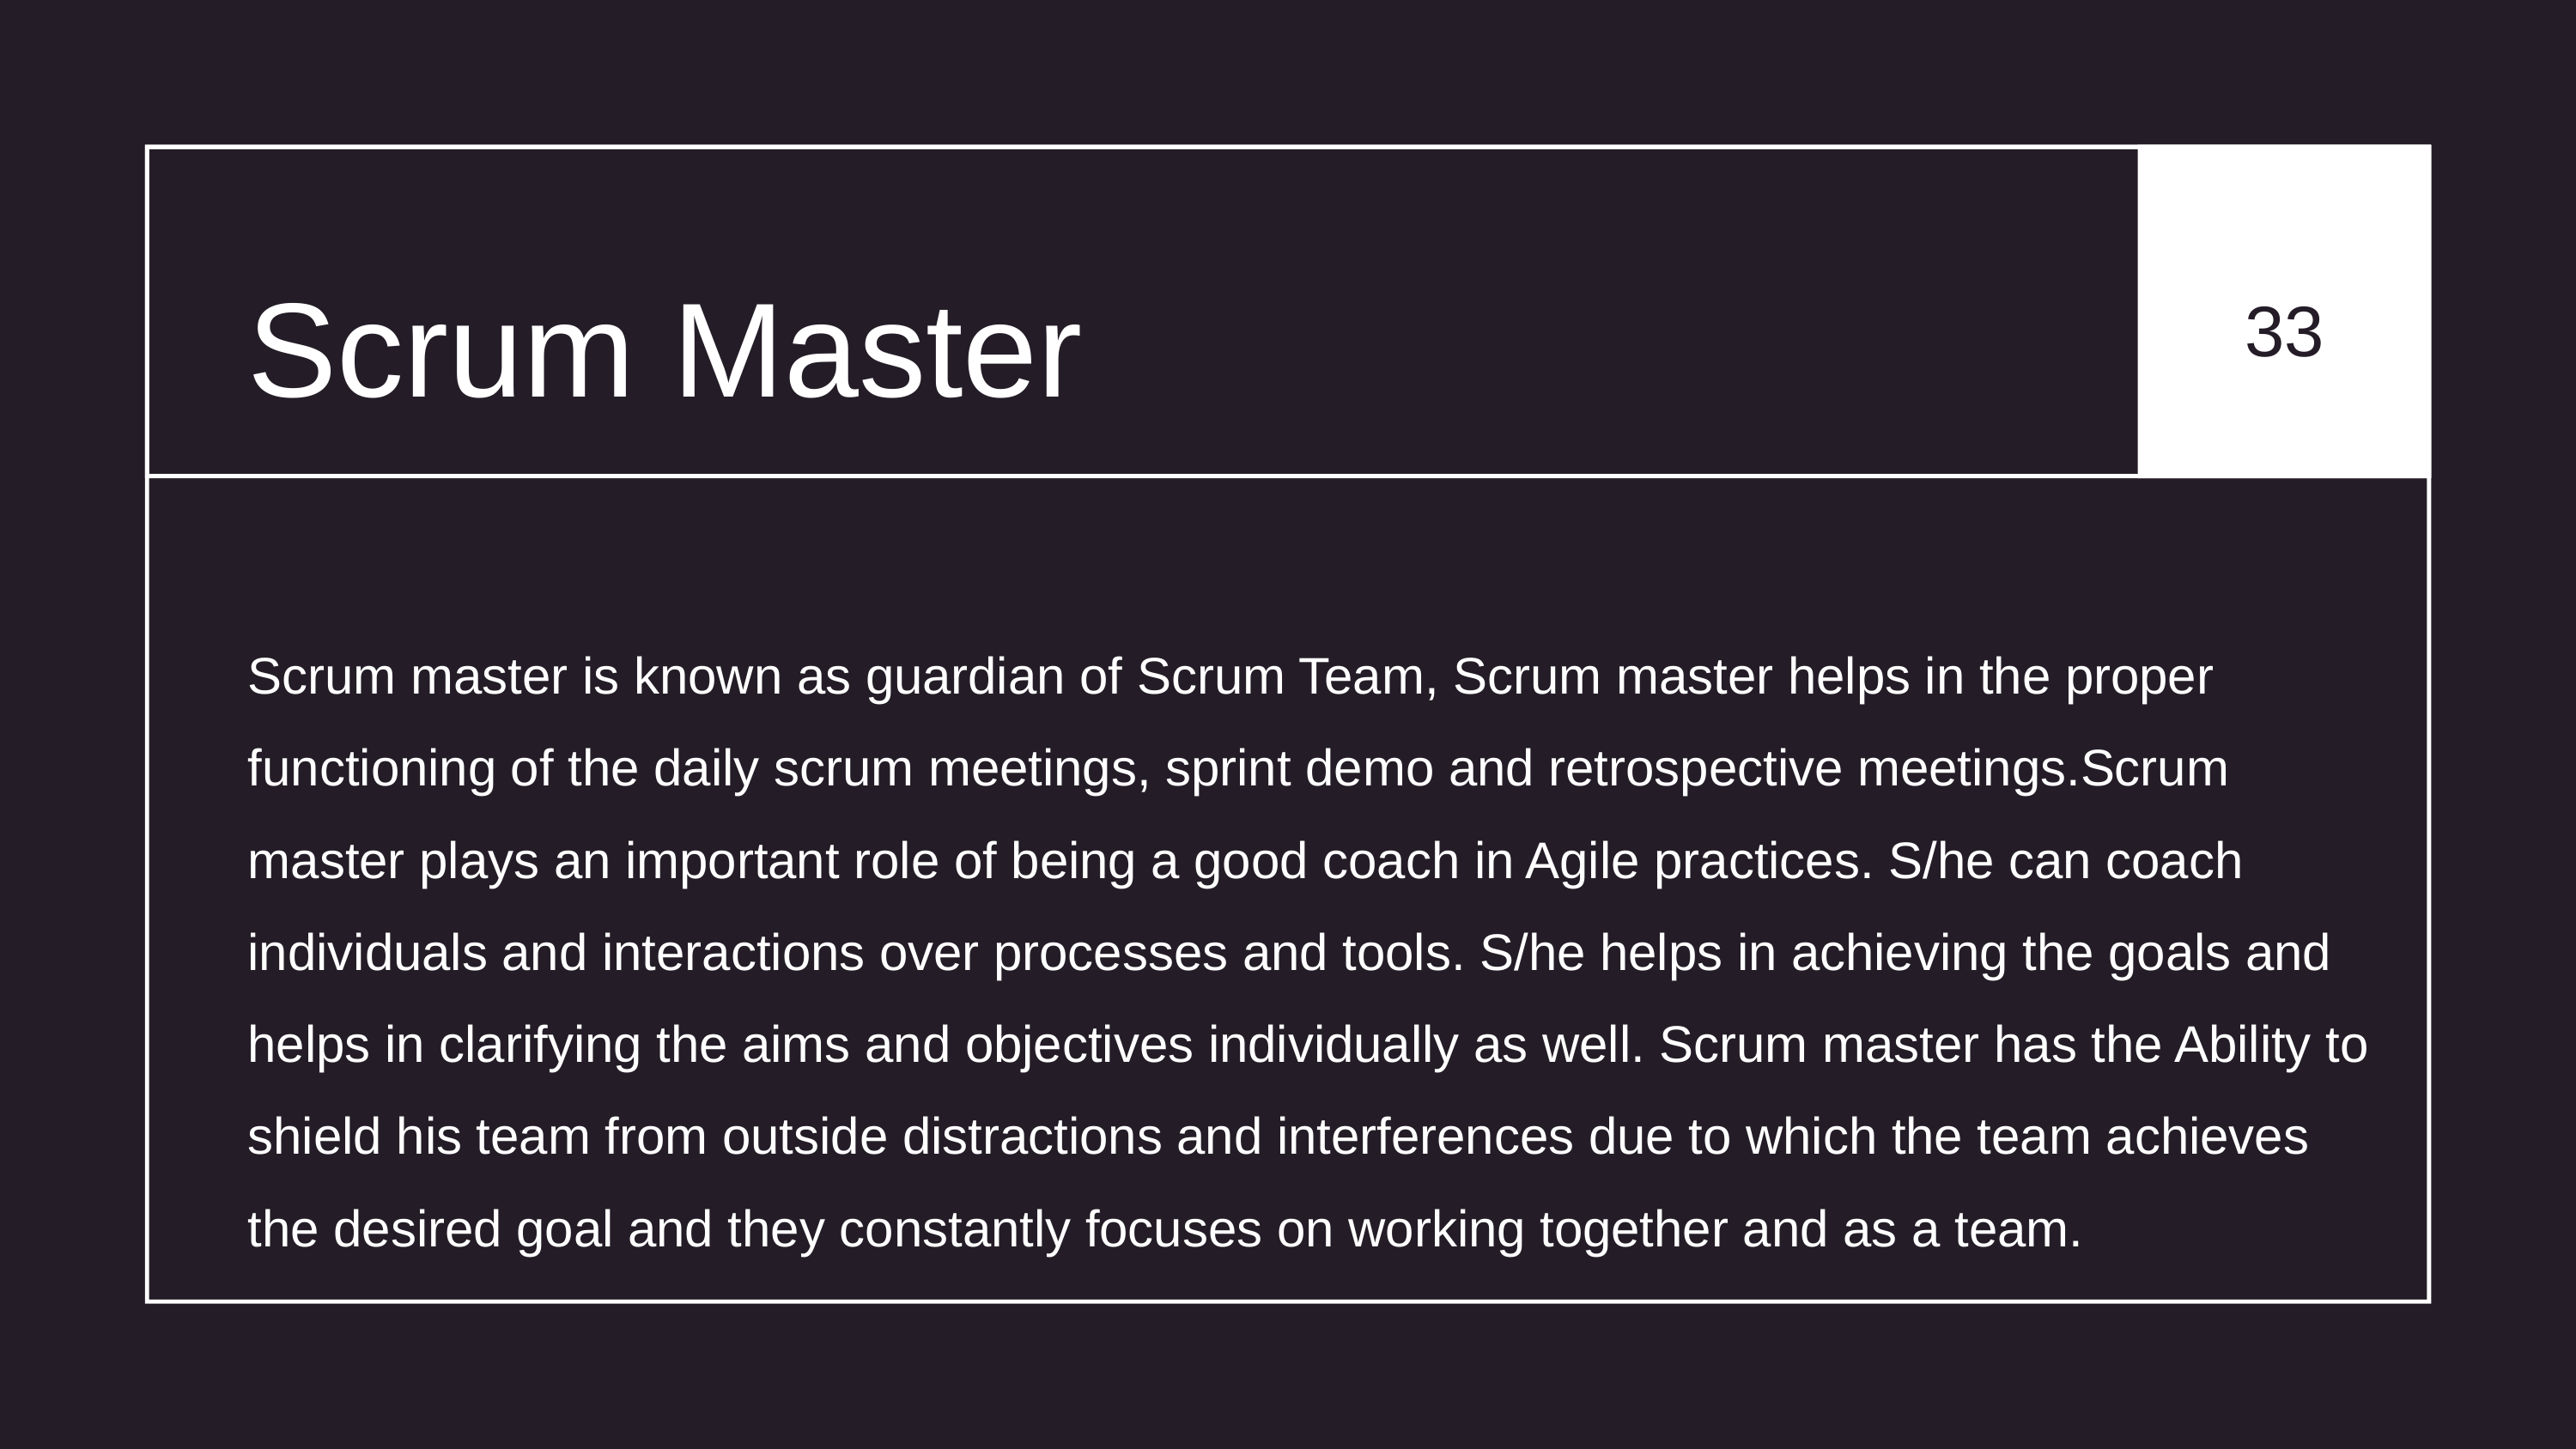

Scrum Master
33
Scrum master is known as guardian of Scrum Team, Scrum master helps in the proper functioning of the daily scrum meetings, sprint demo and retrospective meetings.Scrum master plays an important role of being a good coach in Agile practices. S/he can coach individuals and interactions over processes and tools. S/he helps in achieving the goals and helps in clarifying the aims and objectives individually as well. Scrum master has the Ability to shield his team from outside distractions and interferences due to which the team achieves the desired goal and they constantly focuses on working together and as a team.